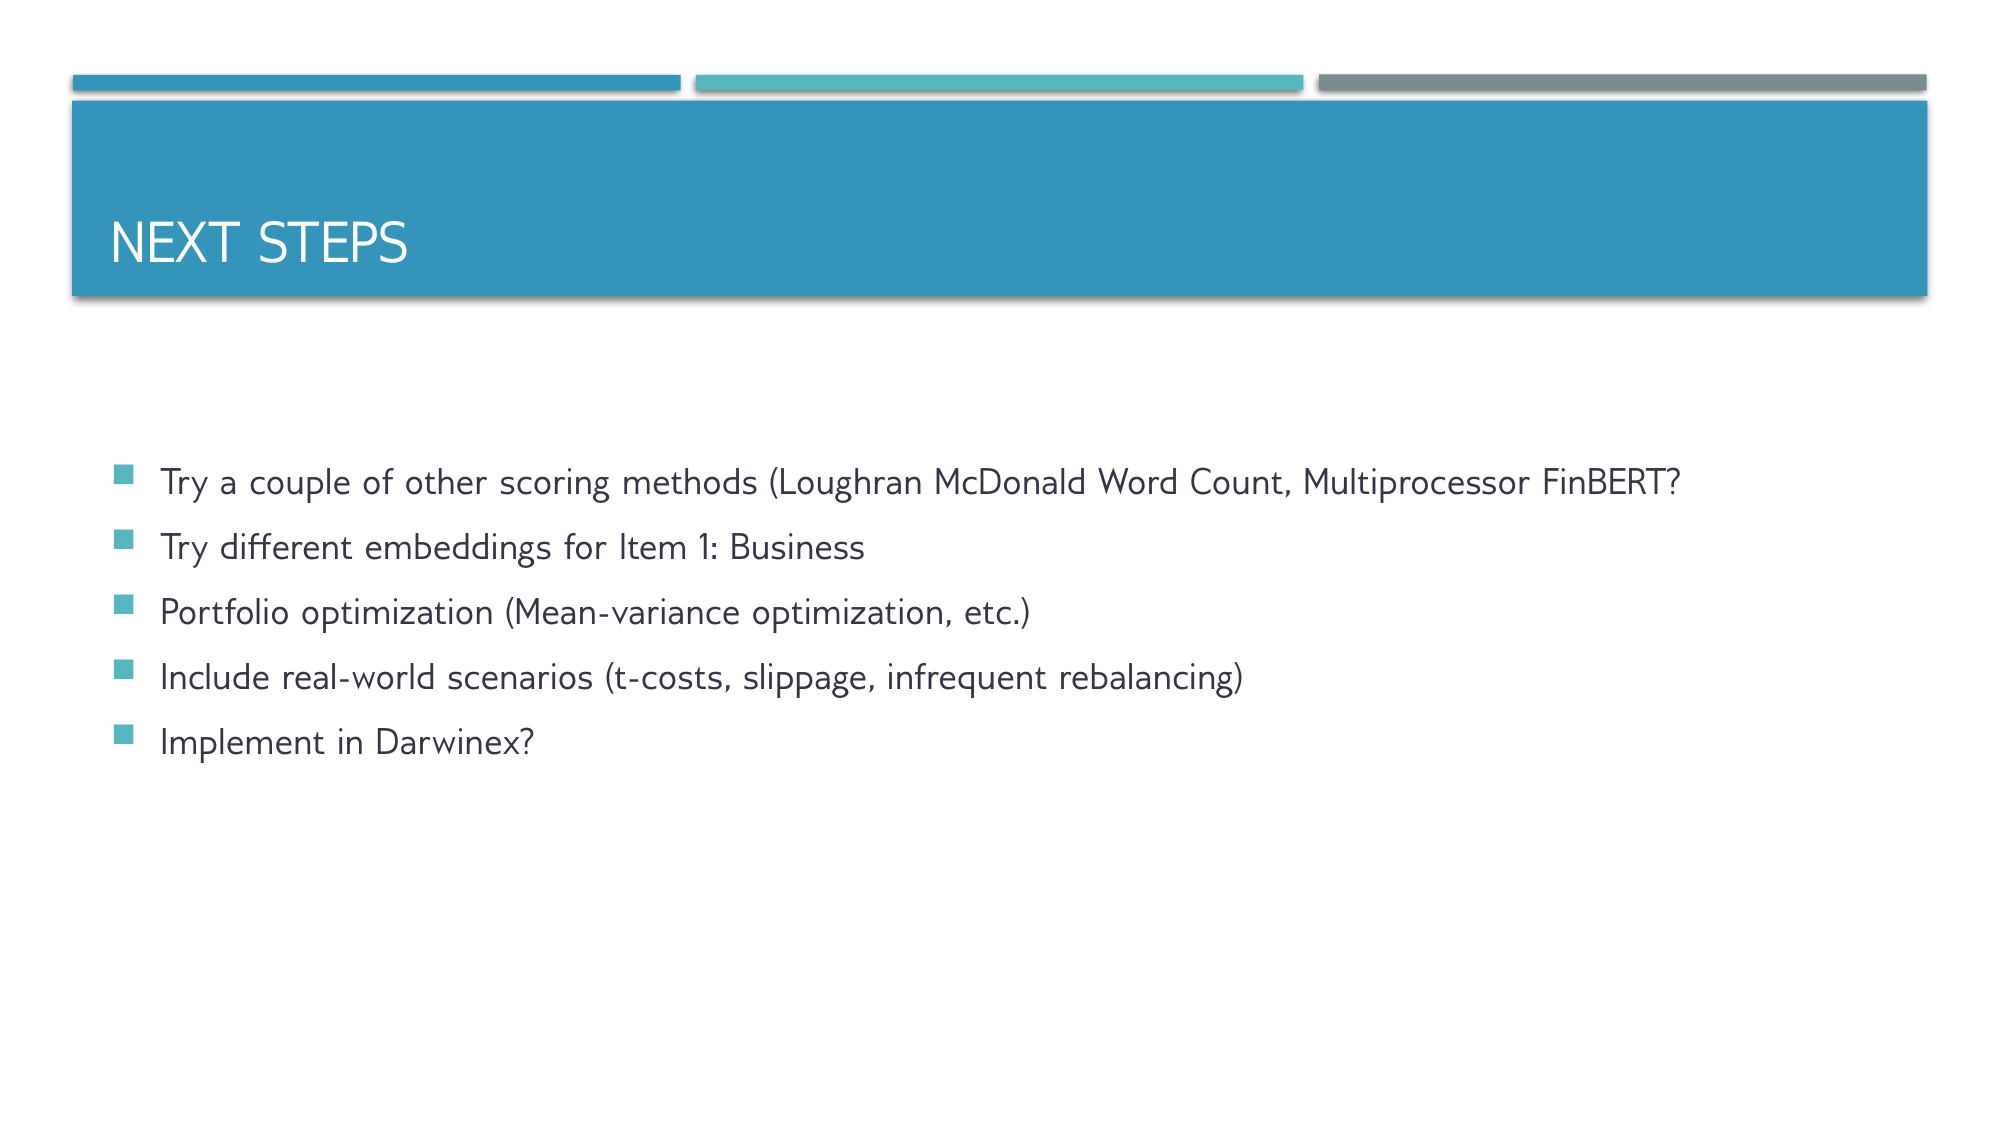

# Next steps
Try a couple of other scoring methods (Loughran McDonald Word Count, Multiprocessor FinBERT?
Try different embeddings for Item 1: Business
Portfolio optimization (Mean-variance optimization, etc.)
Include real-world scenarios (t-costs, slippage, infrequent rebalancing)
Implement in Darwinex?